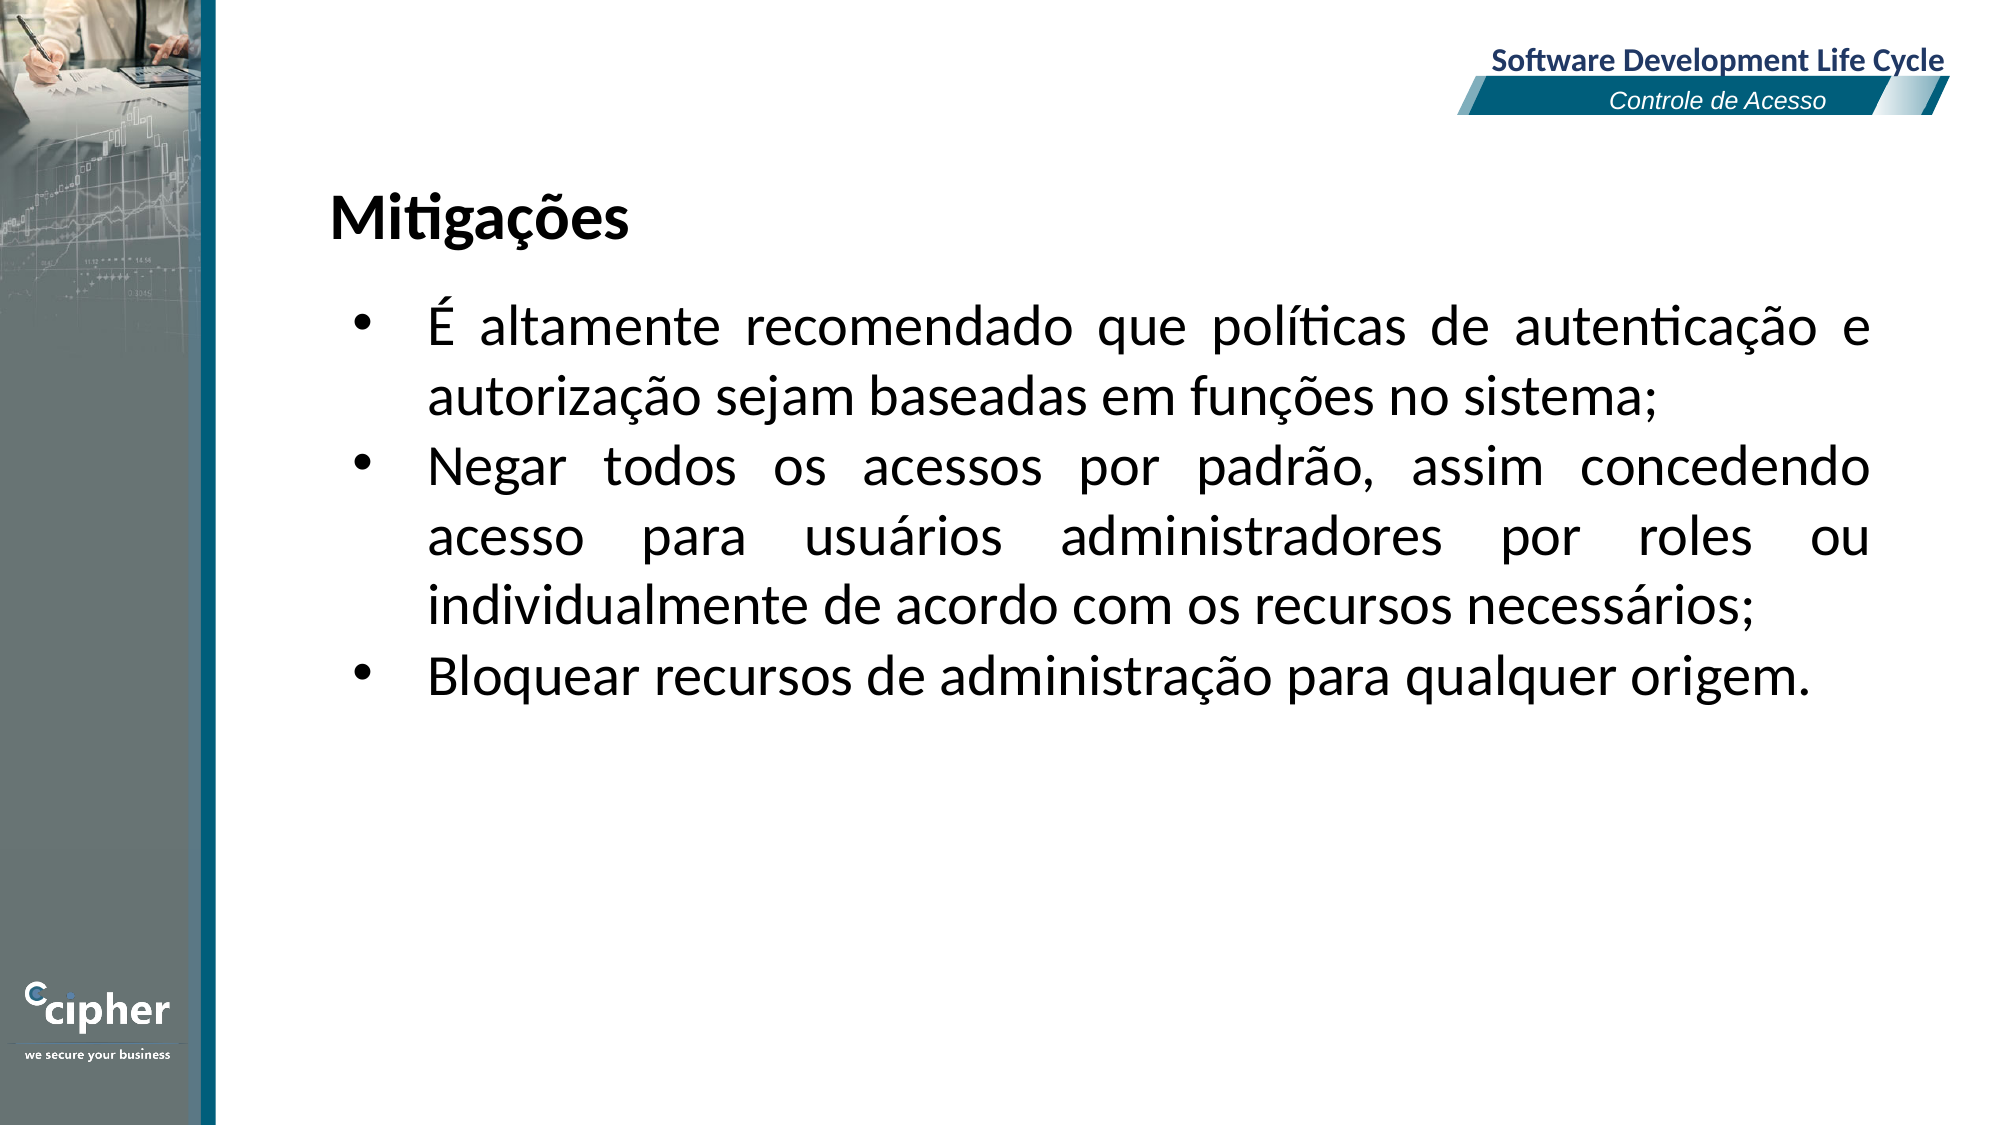

Software Development Life Cycle
Controle de Acesso

Mitigações
É altamente recomendado que políticas de autenticação e autorização sejam baseadas em funções no sistema;
Negar todos os acessos por padrão, assim concedendo acesso para usuários administradores por roles ou individualmente de acordo com os recursos necessários;
Bloquear recursos de administração para qualquer origem.